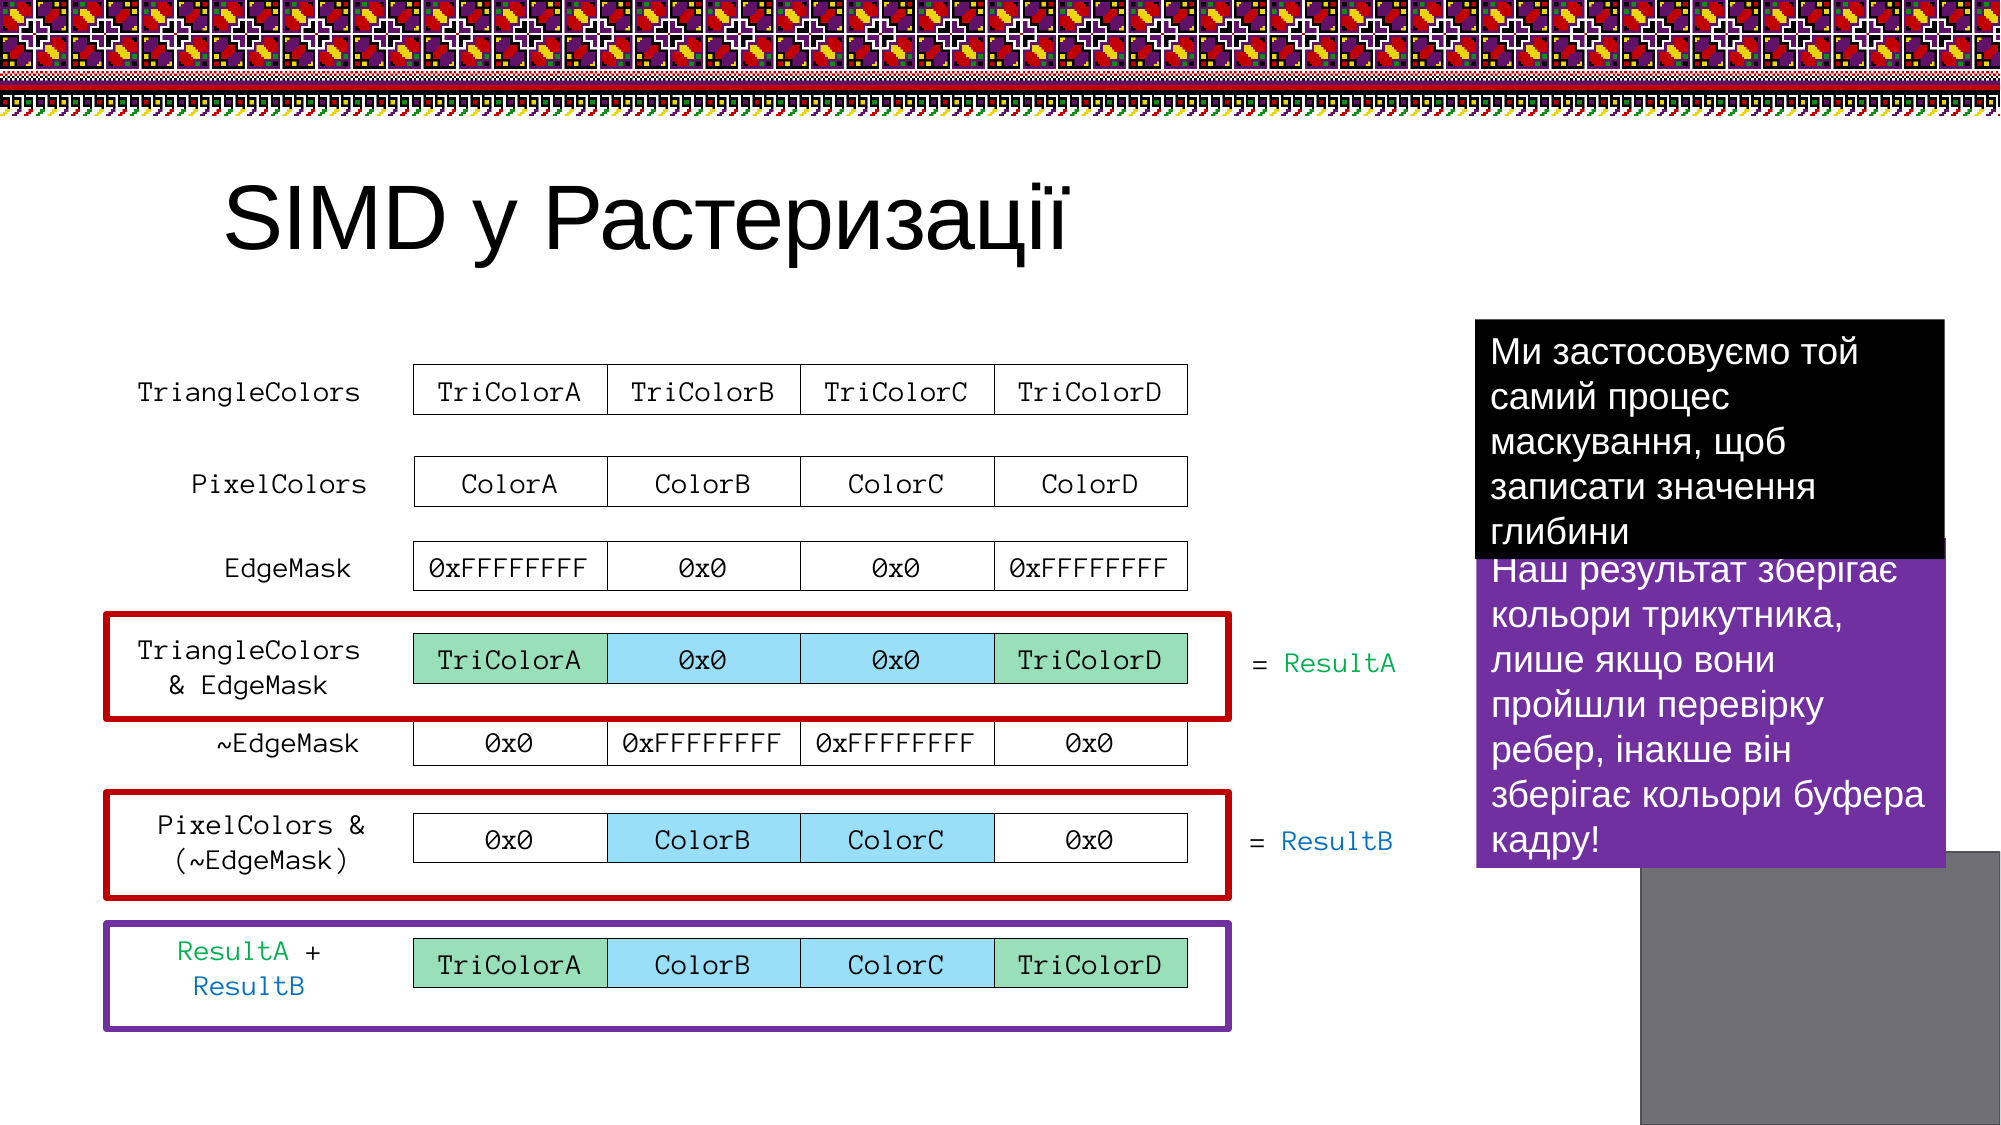

# SIMD у Растеризації
Ми застосовуємо той самий процес маскування, щоб записати значення глибини
TriangleColors
TriColorD
TriColorC
TriColorB
TriColorA
PixelColors
ColorD
ColorC
ColorB
ColorA
Наш результат зберігає кольори трикутника, лише якщо вони пройшли перевірку ребер, інакше він зберігає кольори буфера кадру!
EdgeMask
0xFFFFFFFF
0x0
0x0
0xFFFFFFFF

TriangleColors & EdgeMask
TriColorD
0x0
0x0
TriColorA
= ResultA
~EdgeMask
0x0
0xFFFFFFFF
0xFFFFFFFF
0x0

PixelColors & (~EdgeMask)
0x0
ColorC
ColorB
0x0
= ResultB

ResultA + ResultB
TriColorD
ColorC
ColorB
TriColorA